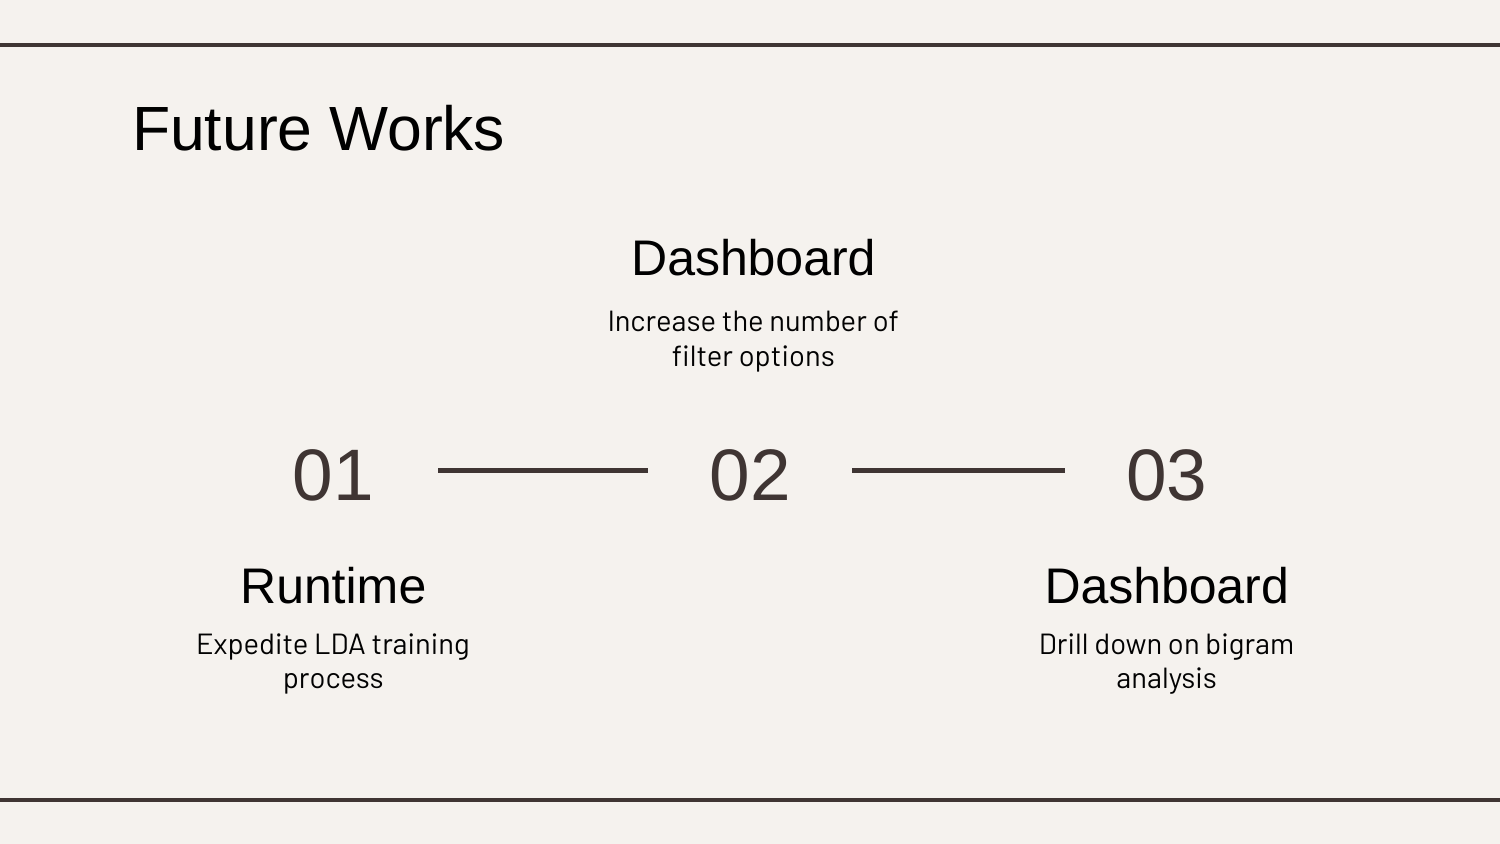

# Future Works
Dashboard
Increase the number of filter options

01
02
03
Runtime
Dashboard
Expedite LDA training process
Drill down on bigram analysis